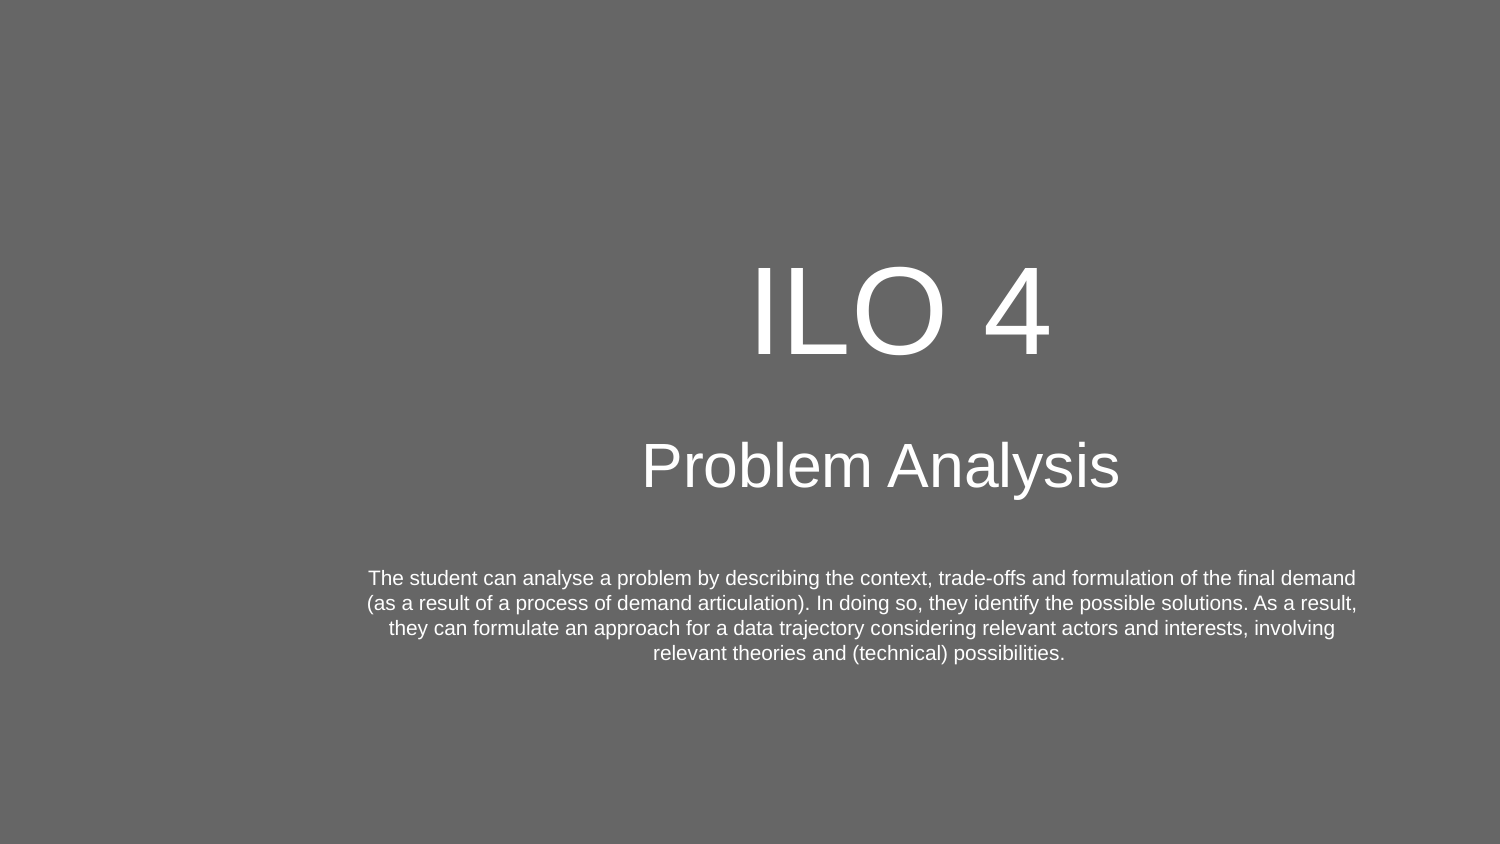

# ILO 4
Problem Analysis
The student can analyse a problem by describing the context, trade-offs and formulation of the final demand (as a result of a process of demand articulation). In doing so, they identify the possible solutions. As a result, they can formulate an approach for a data trajectory considering relevant actors and interests, involving relevant theories and (technical) possibilities.